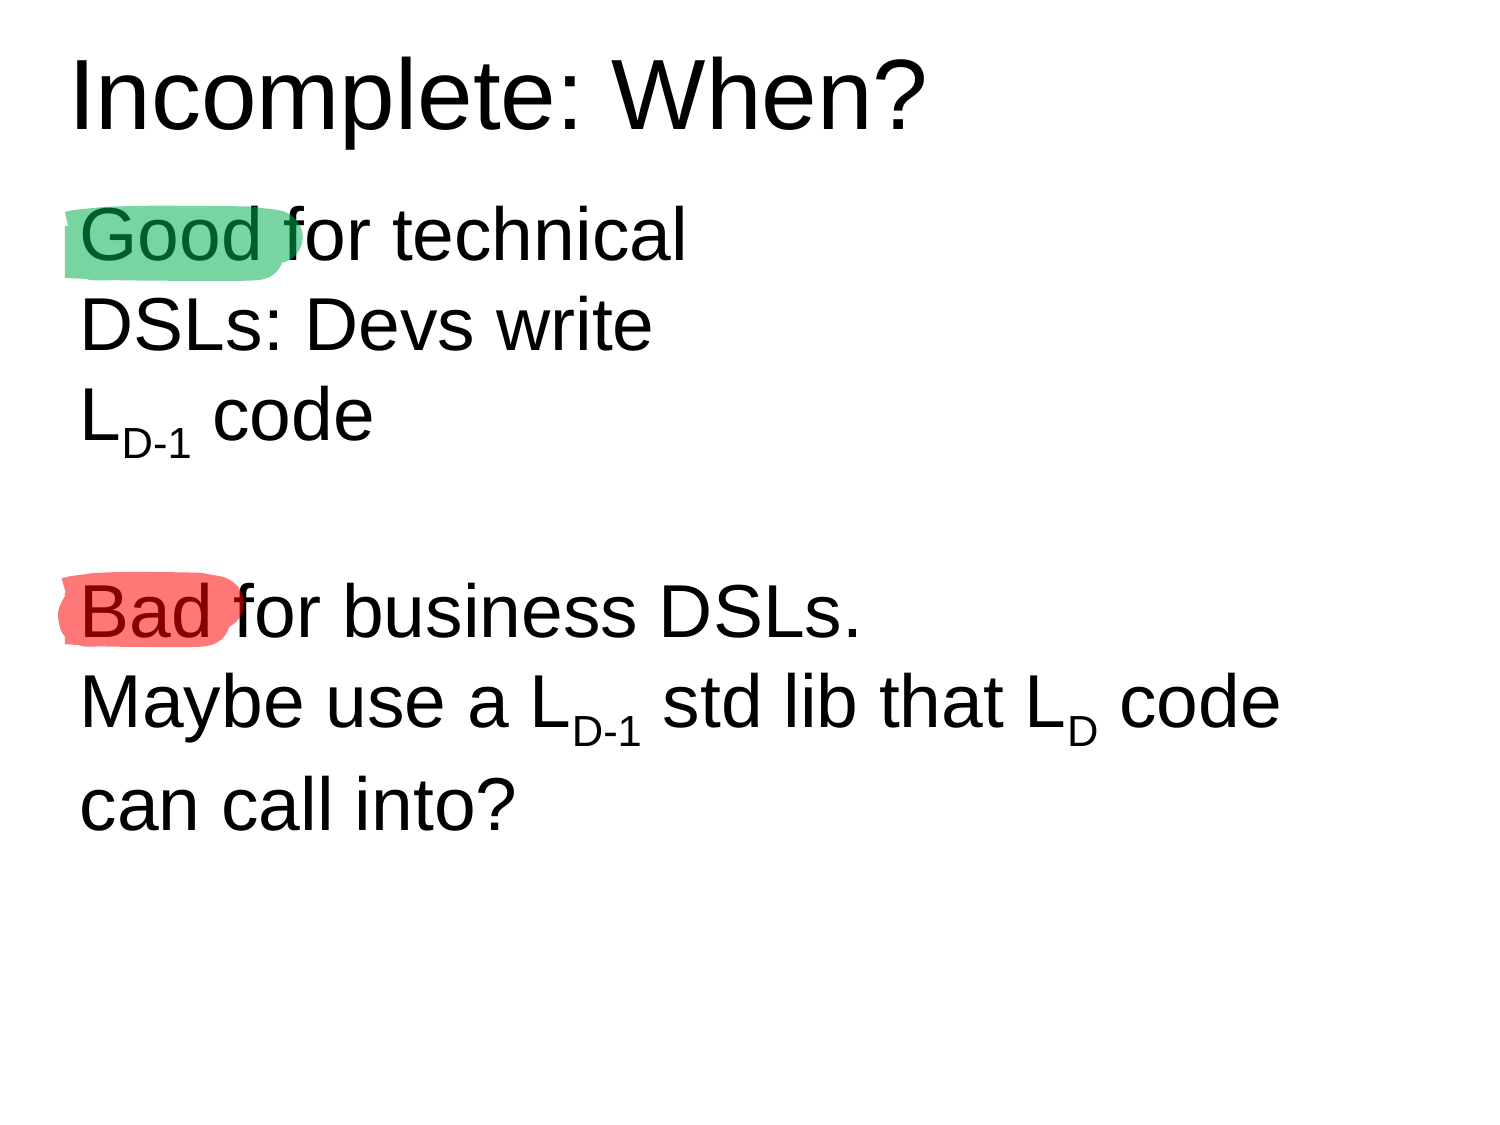

Incomplete: When?

Good for technical
DSLs: Devs write
LD-1 code

Bad for business DSLs.
Maybe use a LD-1 std lib that LD code can call into?